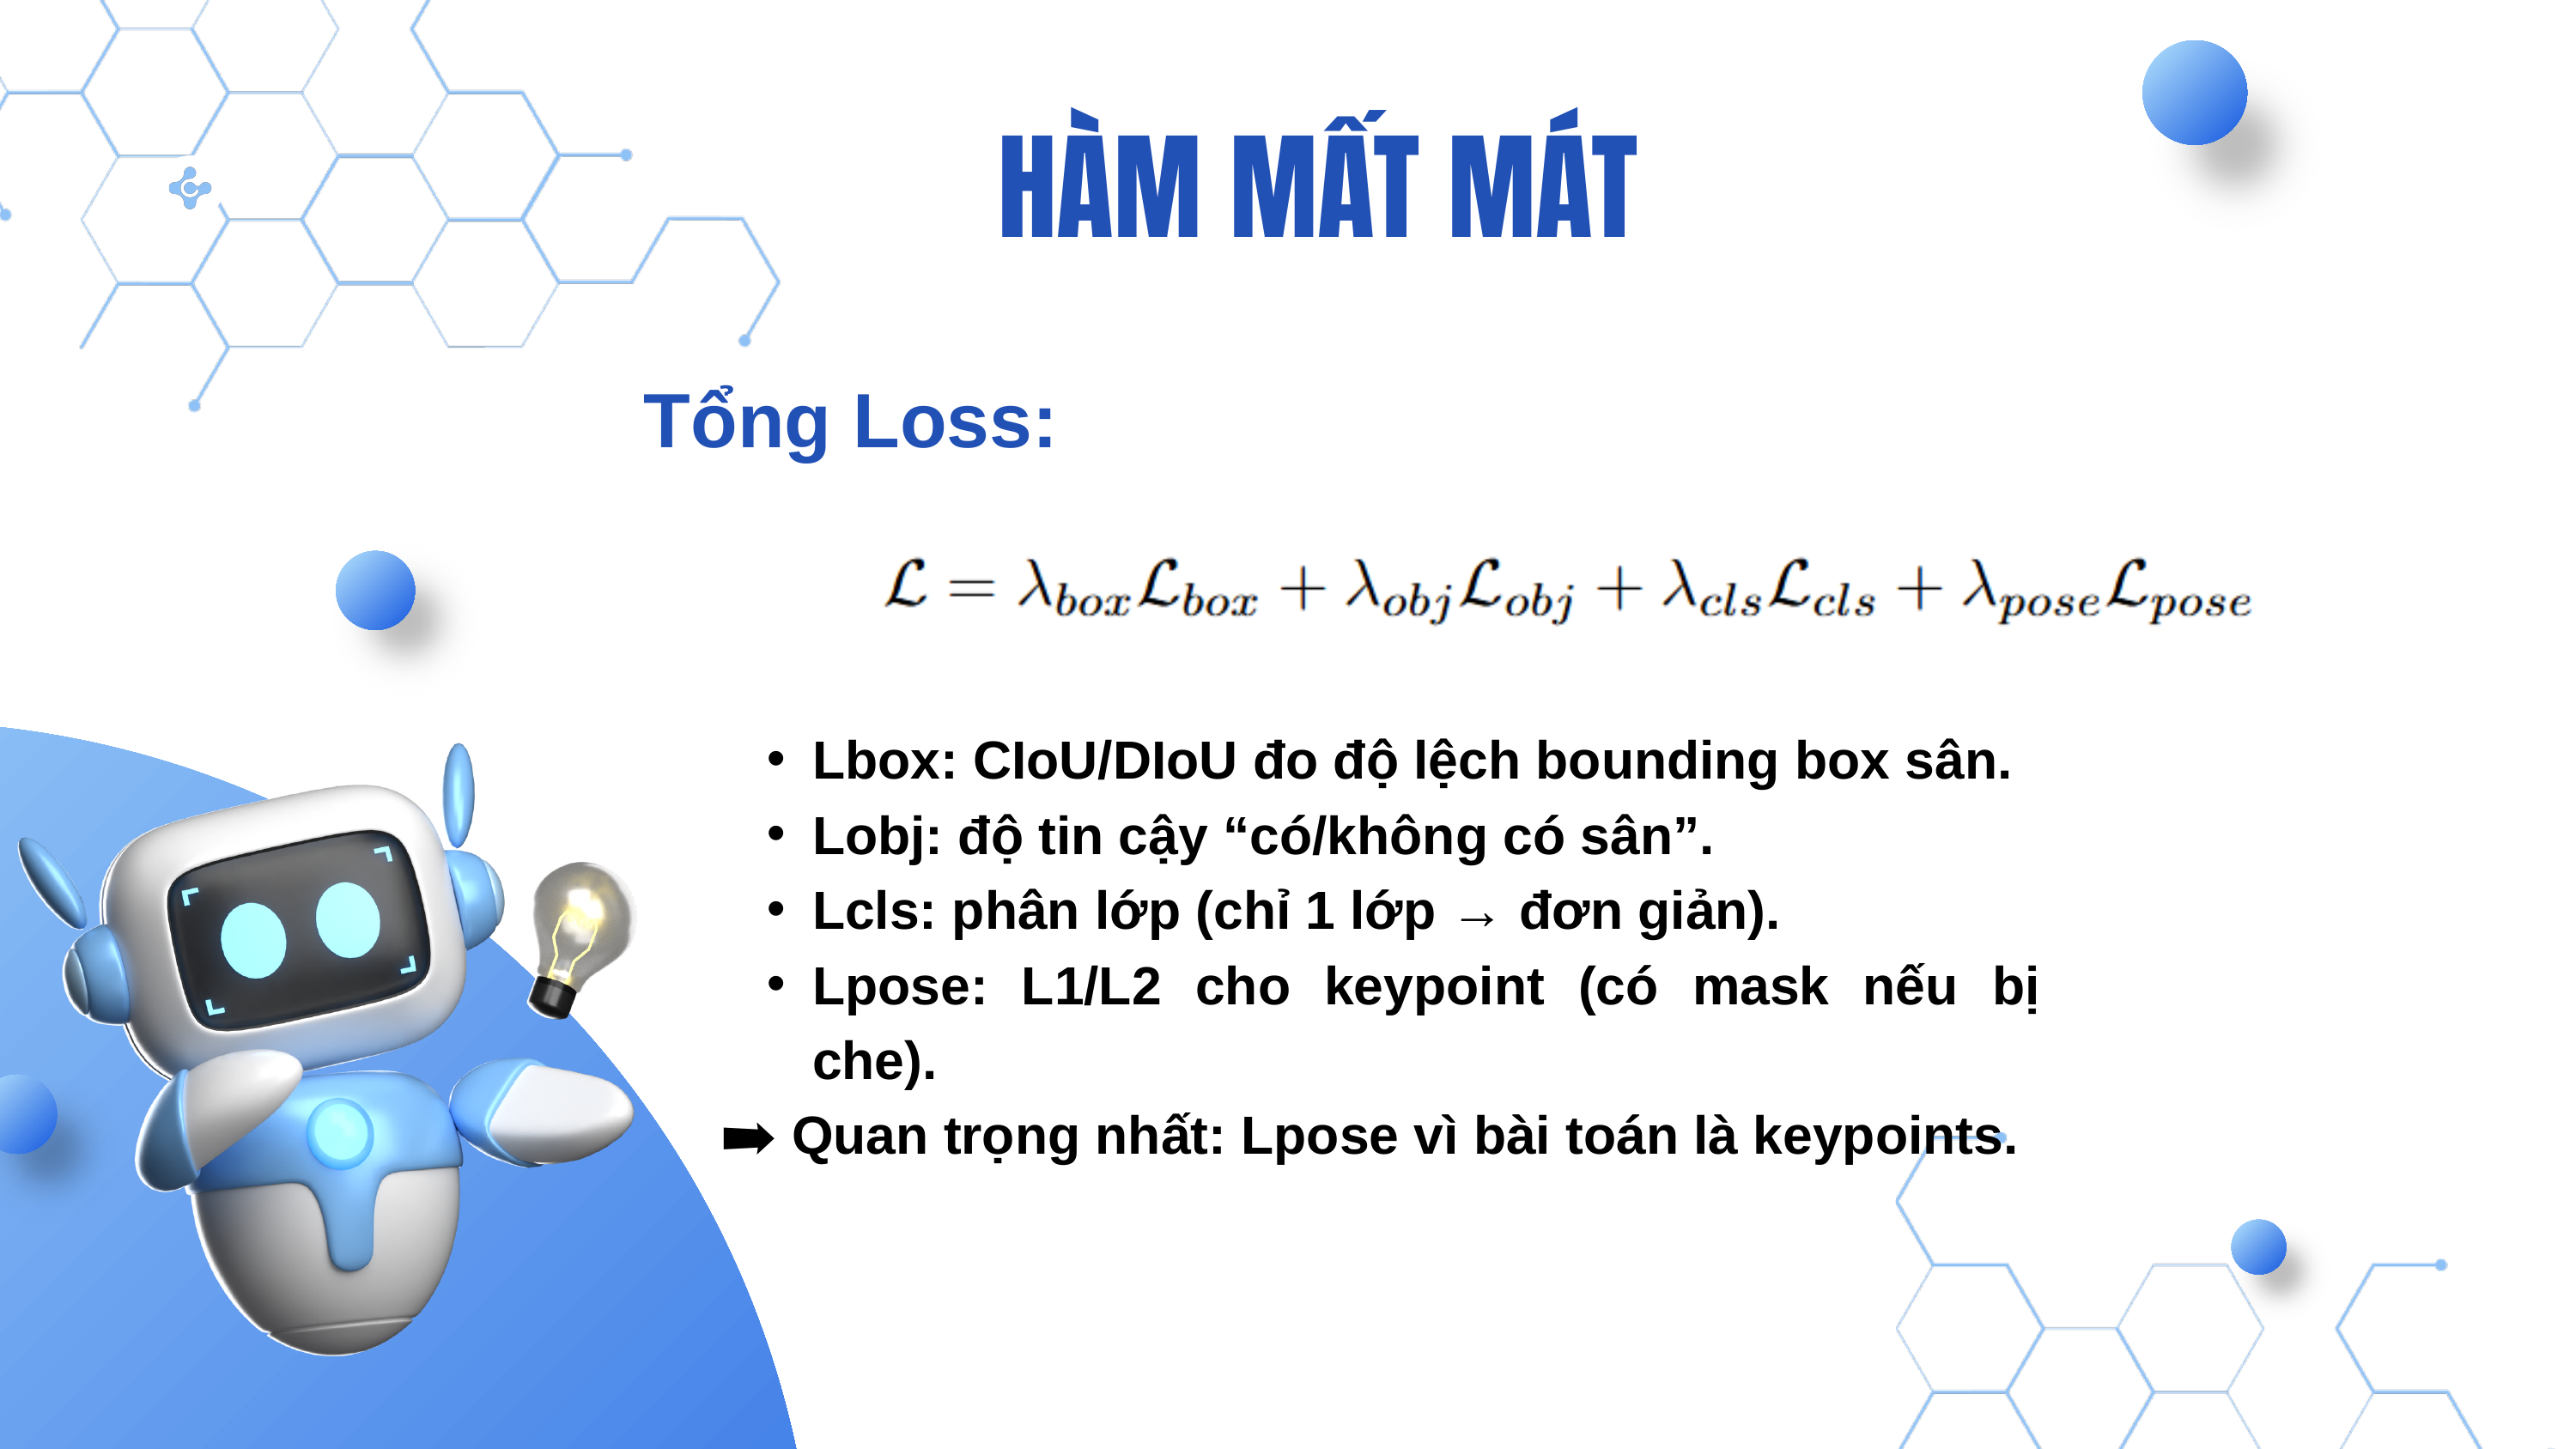

HÀM MẤT MÁT

Tổng Loss:

Lbox: CIoU/DIoU đo độ lệch bounding box sân.
Lobj: độ tin cậy “có/không có sân”.
Lcls: phân lớp (chỉ 1 lớp → đơn giản).
Lpose: L1/L2 cho keypoint (có mask nếu bị che).
➡ Quan trọng nhất: Lpose vì bài toán là keypoints.